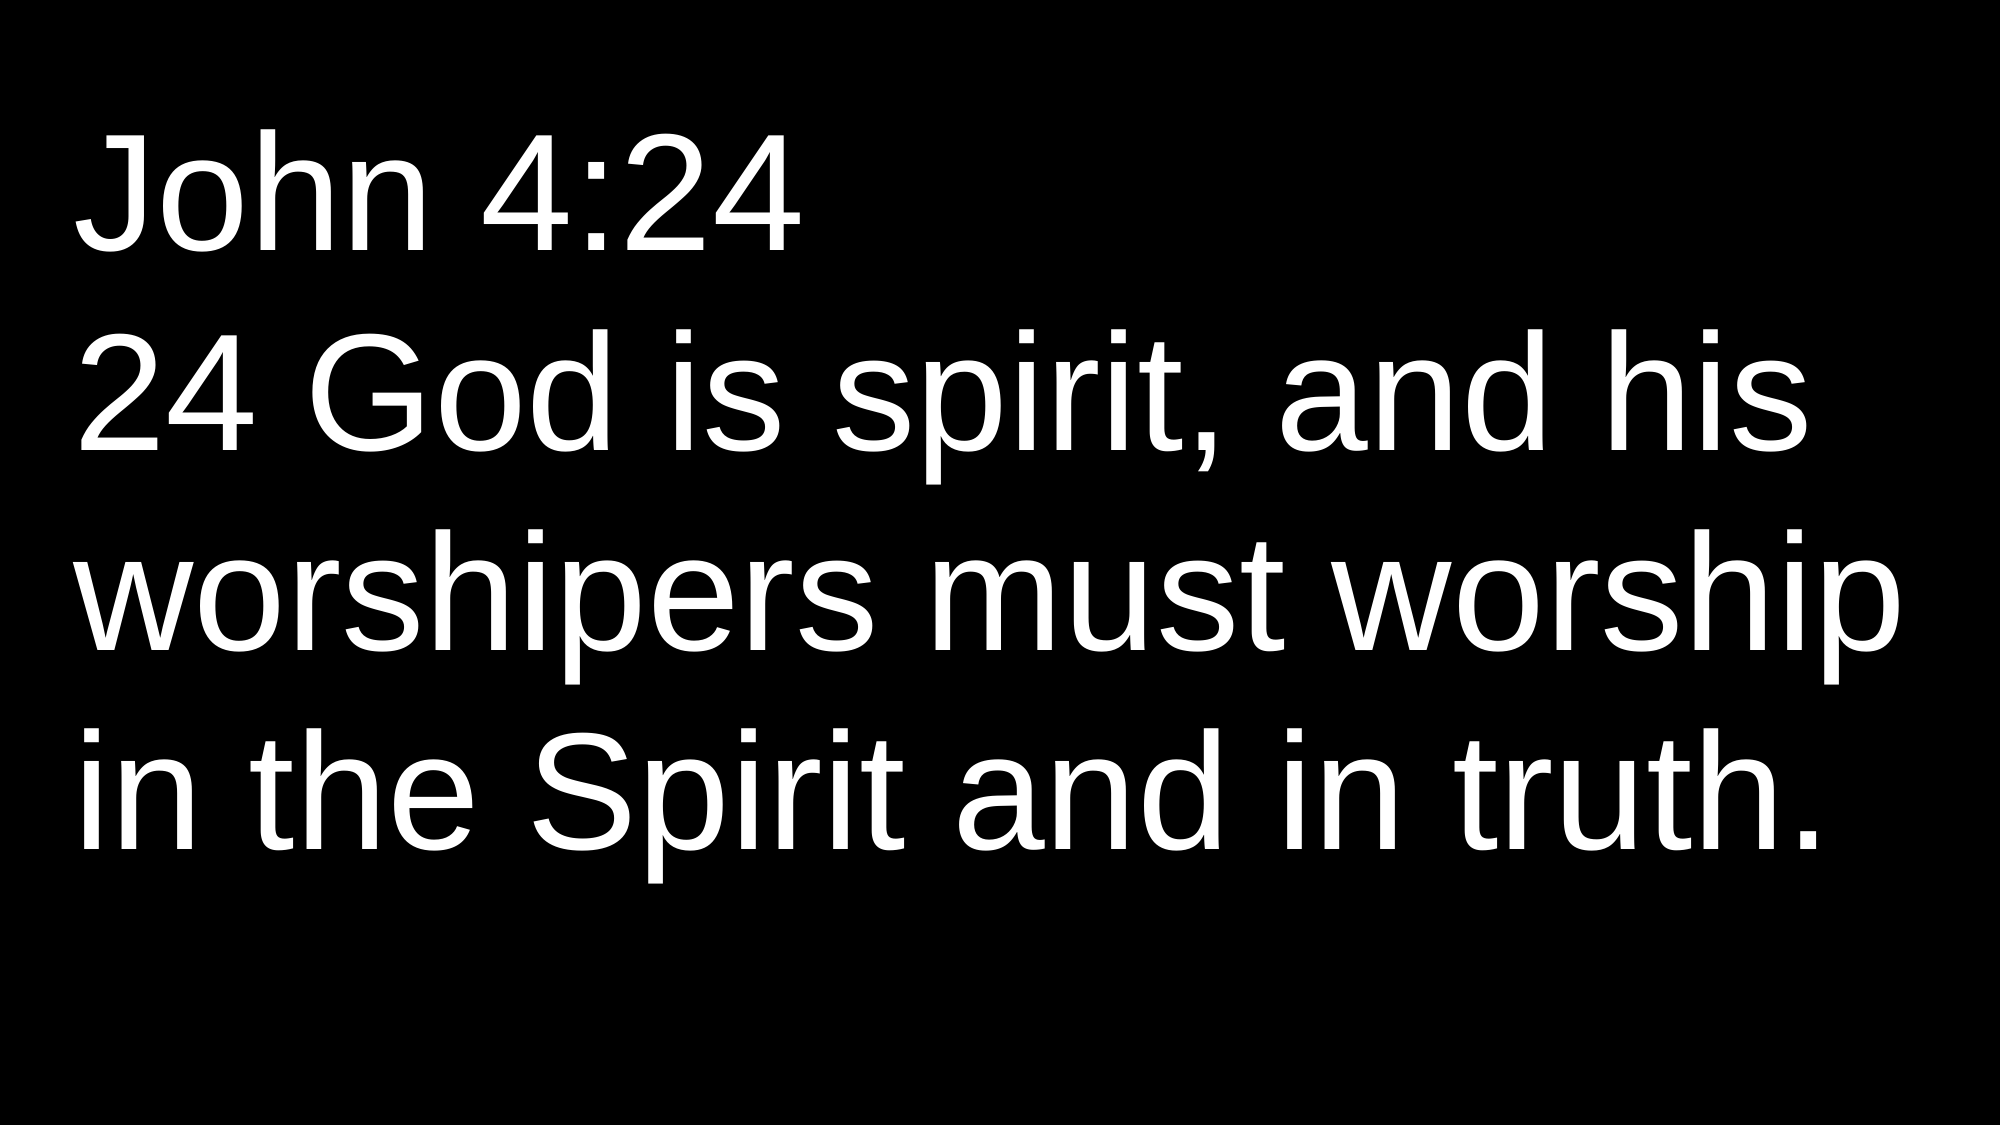

John 4:24
24 God is spirit, and his worshipers must worship in the Spirit and in truth.